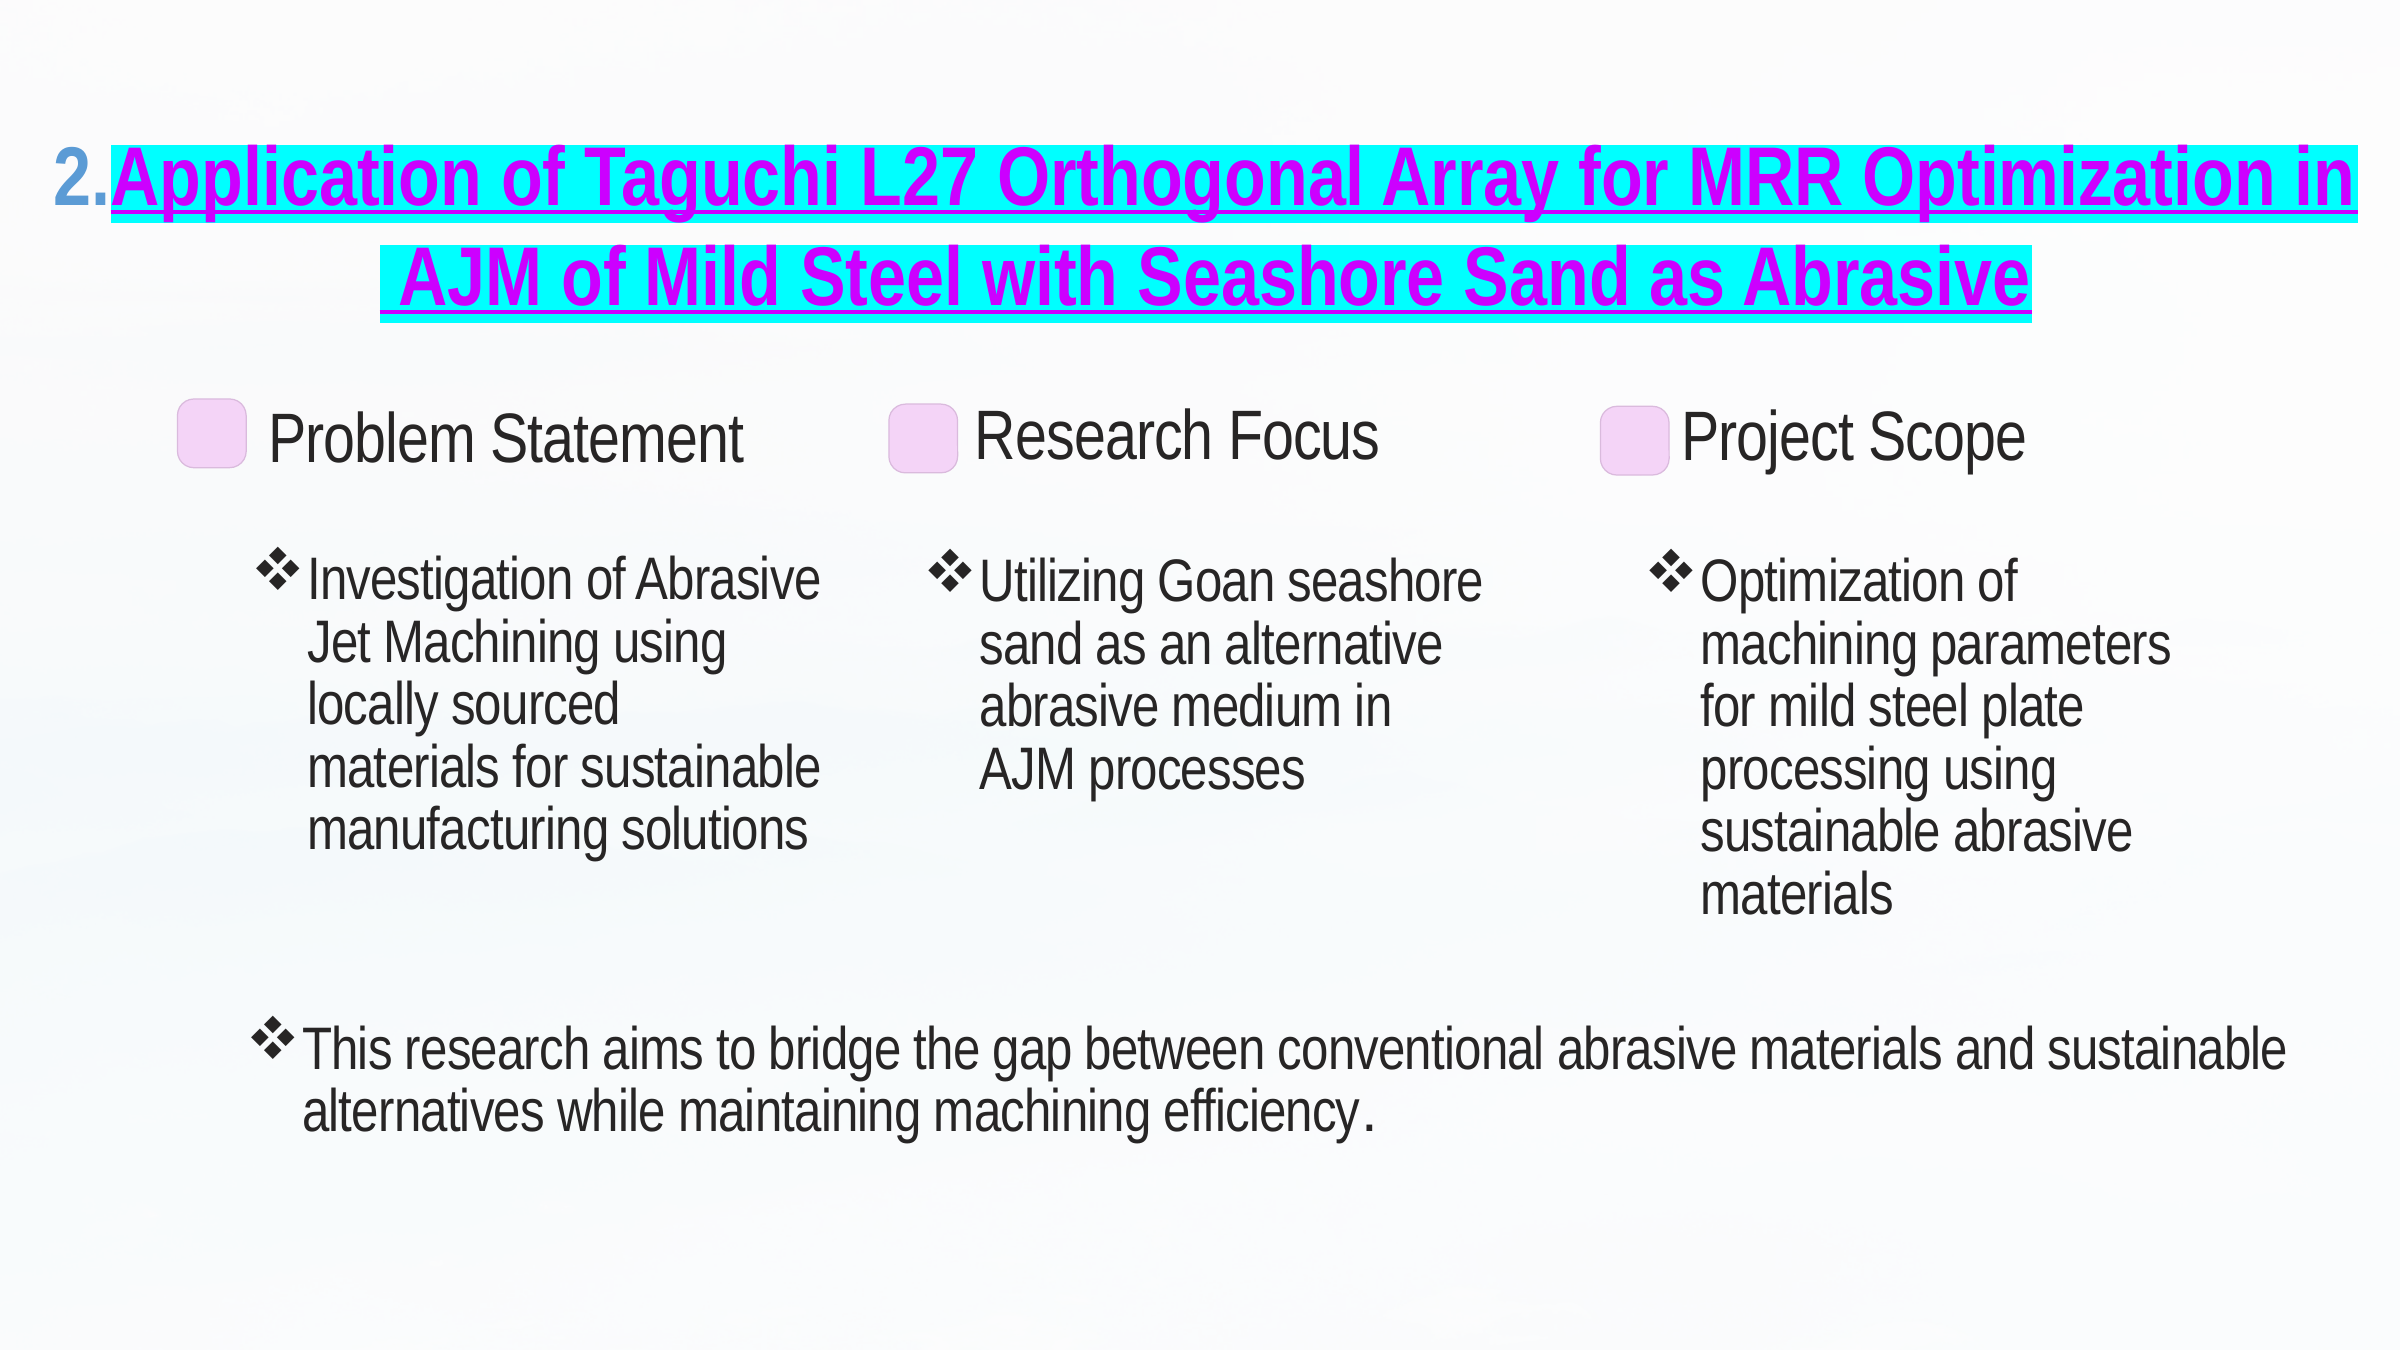

2.Application of Taguchi L27 Orthogonal Array for MRR Optimization in
 AJM of Mild Steel with Seashore Sand as Abrasive

Research Focus
Project Scope
Problem Statement
Investigation of Abrasive Jet Machining using locally sourced materials for sustainable manufacturing solutions
Utilizing Goan seashore sand as an alternative abrasive medium in AJM processes
Optimization of machining parameters for mild steel plate processing using sustainable abrasive materials
This research aims to bridge the gap between conventional abrasive materials and sustainable alternatives while maintaining machining efficiency.